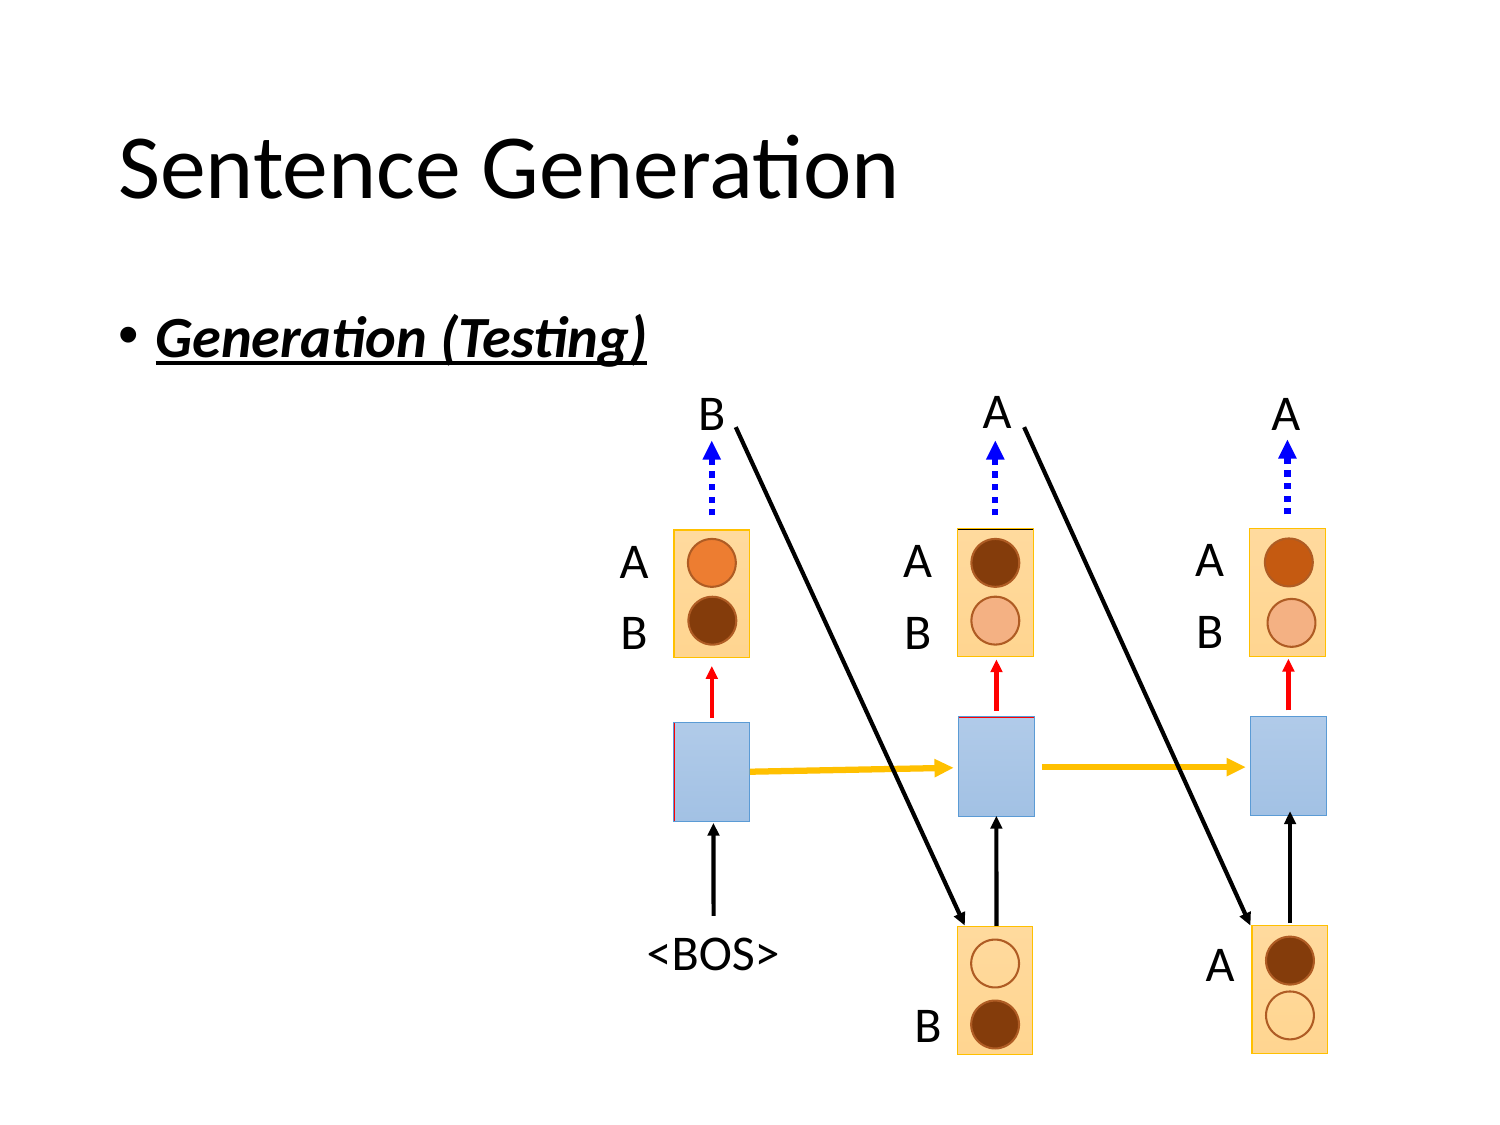

# Sentence Generation
Generation (Testing)
A
B
A
A
A
A

B
B
B

<BOS>
A

B